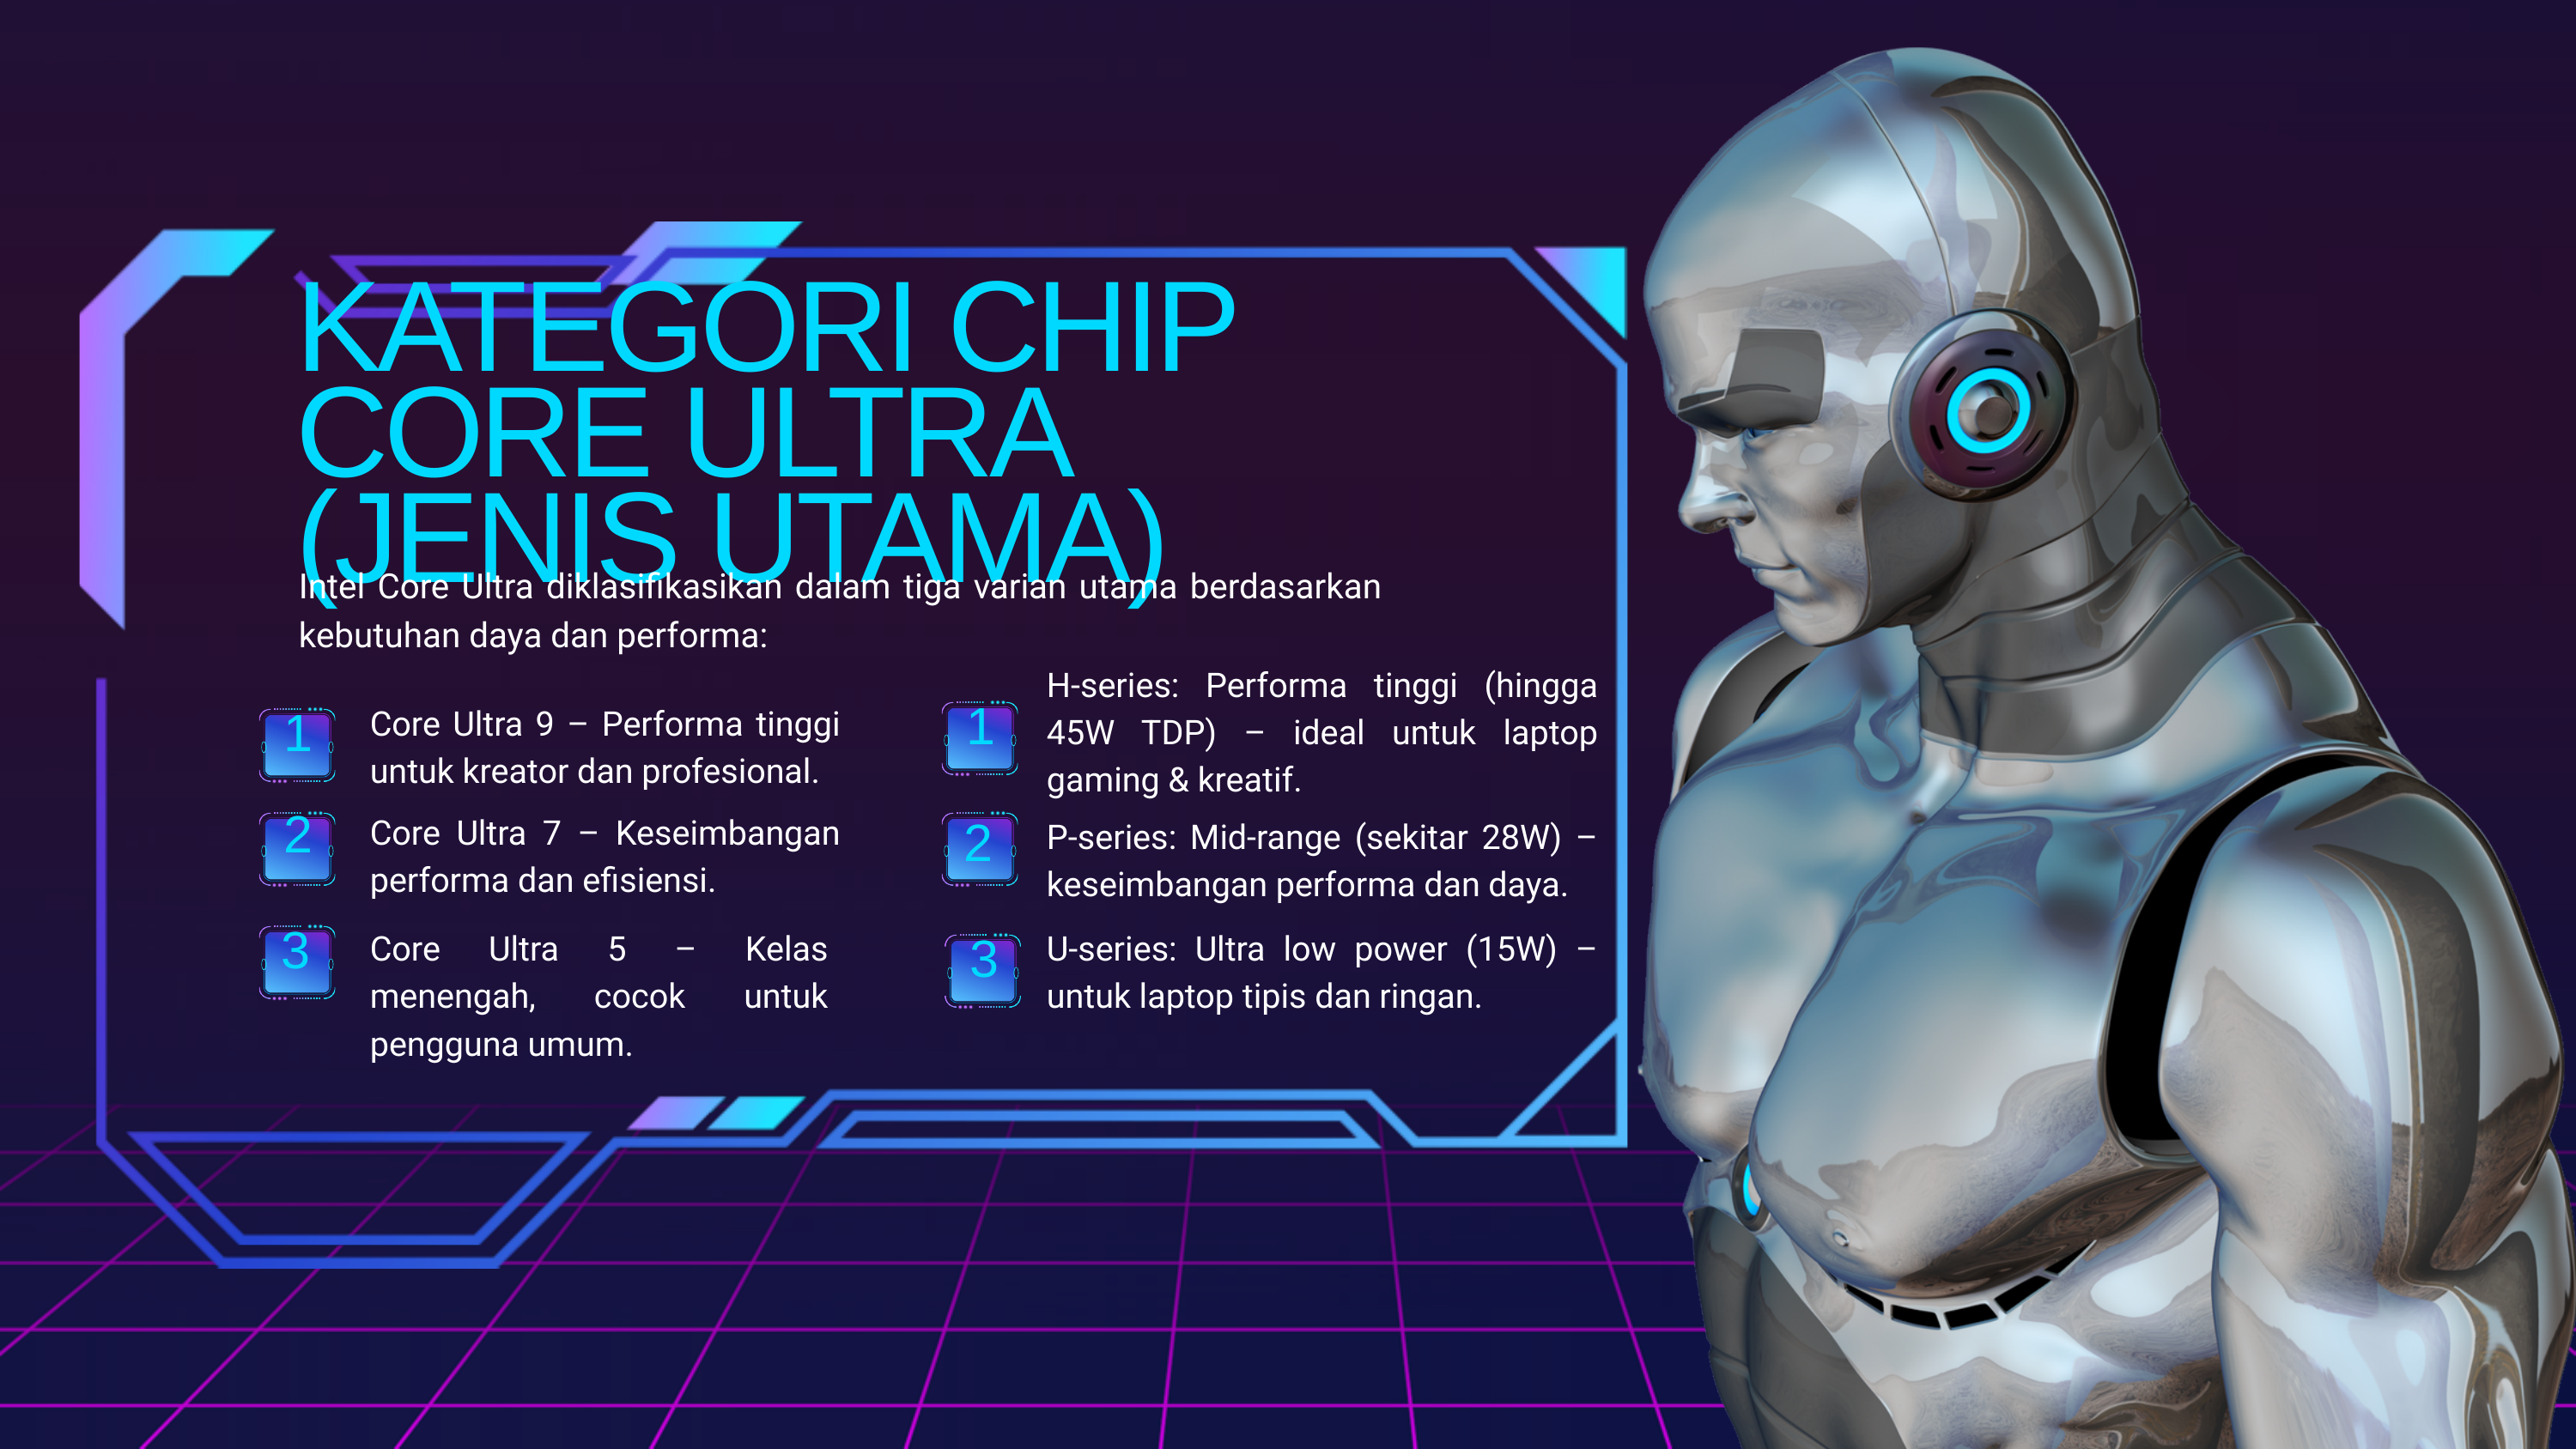

KATEGORI CHIP CORE ULTRA (JENIS UTAMA)
Intel Core Ultra diklasifikasikan dalam tiga varian utama berdasarkan kebutuhan daya dan performa:
H-series: Performa tinggi (hingga 45W TDP) – ideal untuk laptop gaming & kreatif.

Core Ultra 9 – Performa tinggi untuk kreator dan profesional.

1
1
1
Core Ultra 7 – Keseimbangan performa dan efisiensi.
P-series: Mid-range (sekitar 28W) – keseimbangan performa dan daya.

2
2
Core Ultra 5 – Kelas menengah, cocok untuk pengguna umum.
U-series: Ultra low power (15W) – untuk laptop tipis dan ringan.

3
3